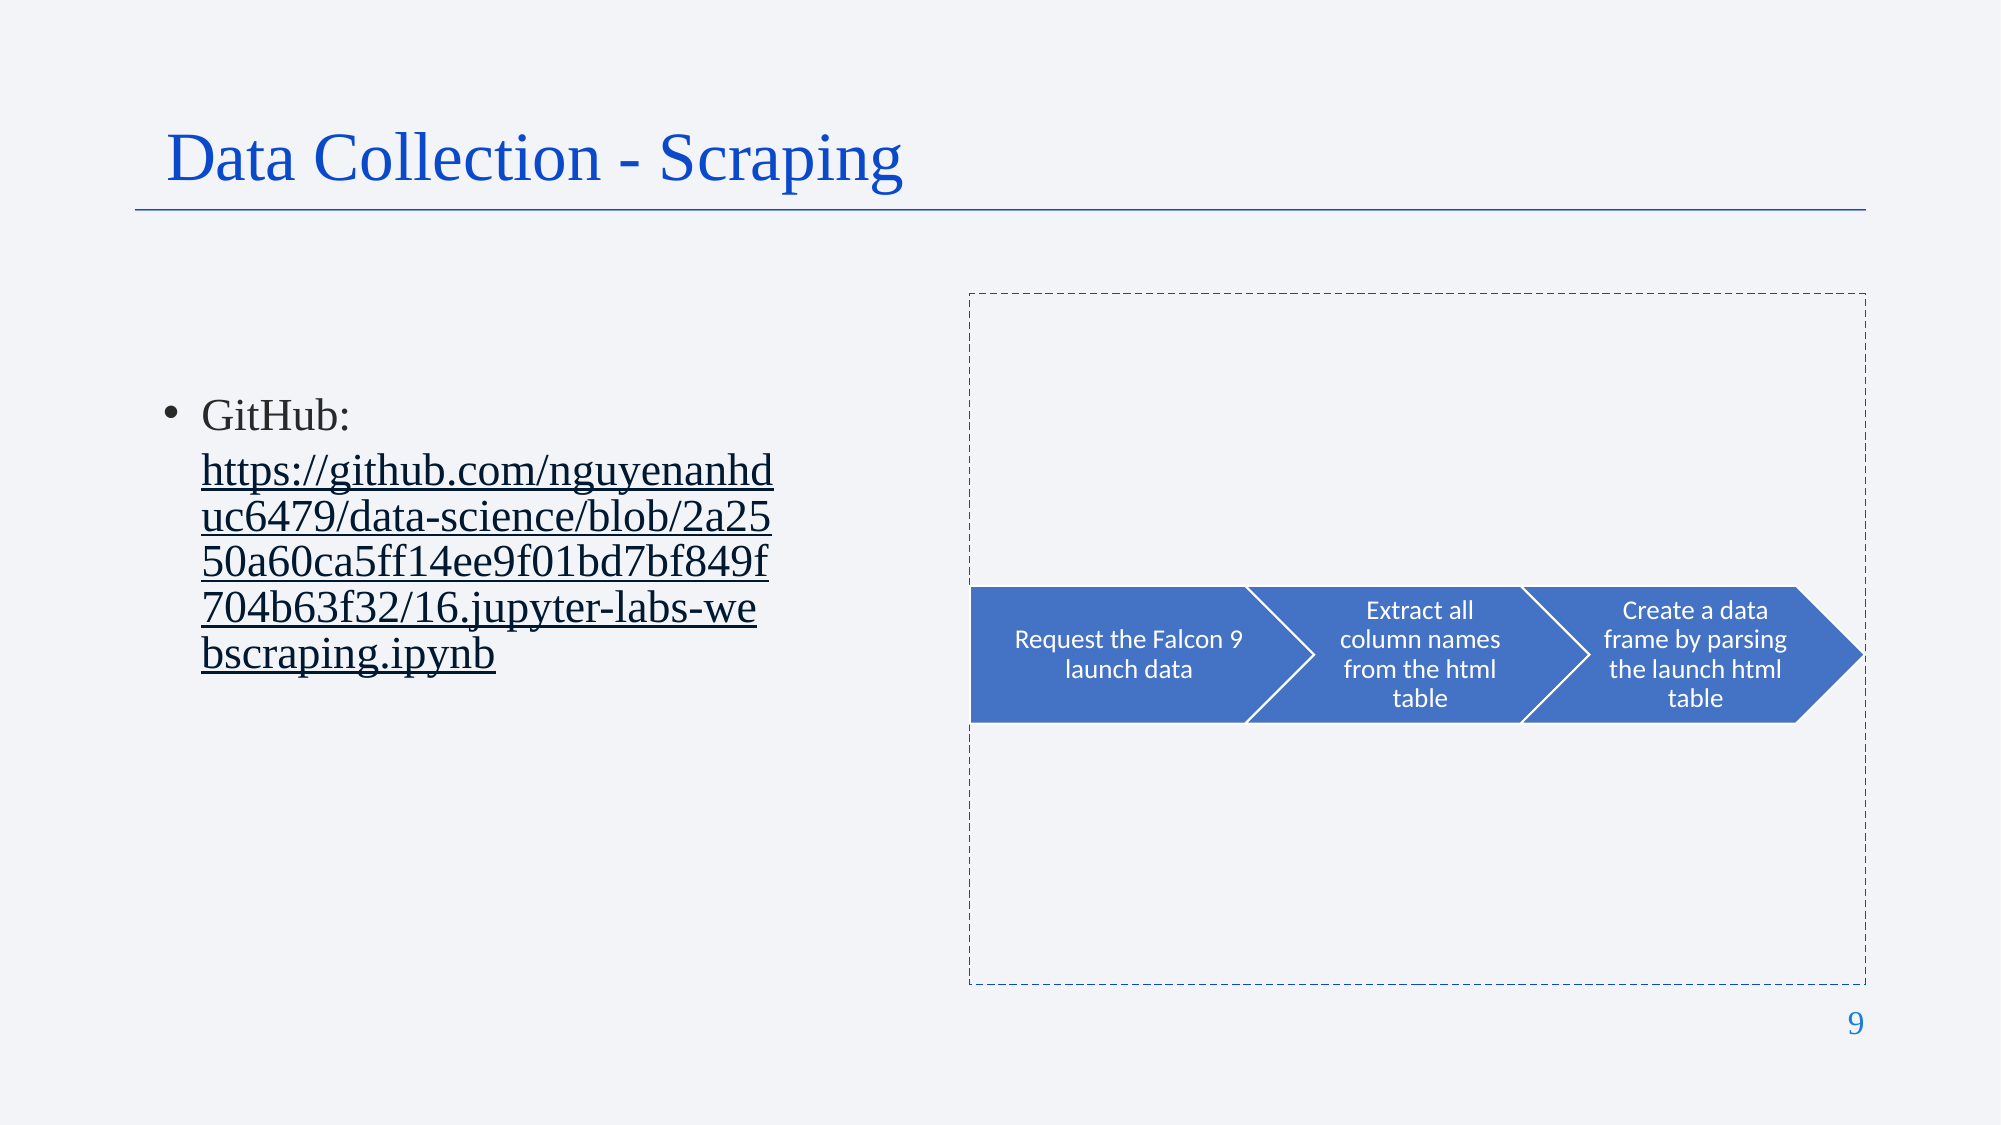

Data Collection - Scraping

GitHub: https://github.com/nguyenanhduc6479/data-science/blob/2a2550a60ca5ff14ee9f01bd7bf849f704b63f32/16.jupyter-labs-webscraping.ipynb

Request the Falcon 9 launch data
Extract all column names from the html table
Create a data frame by parsing the launch html table
9